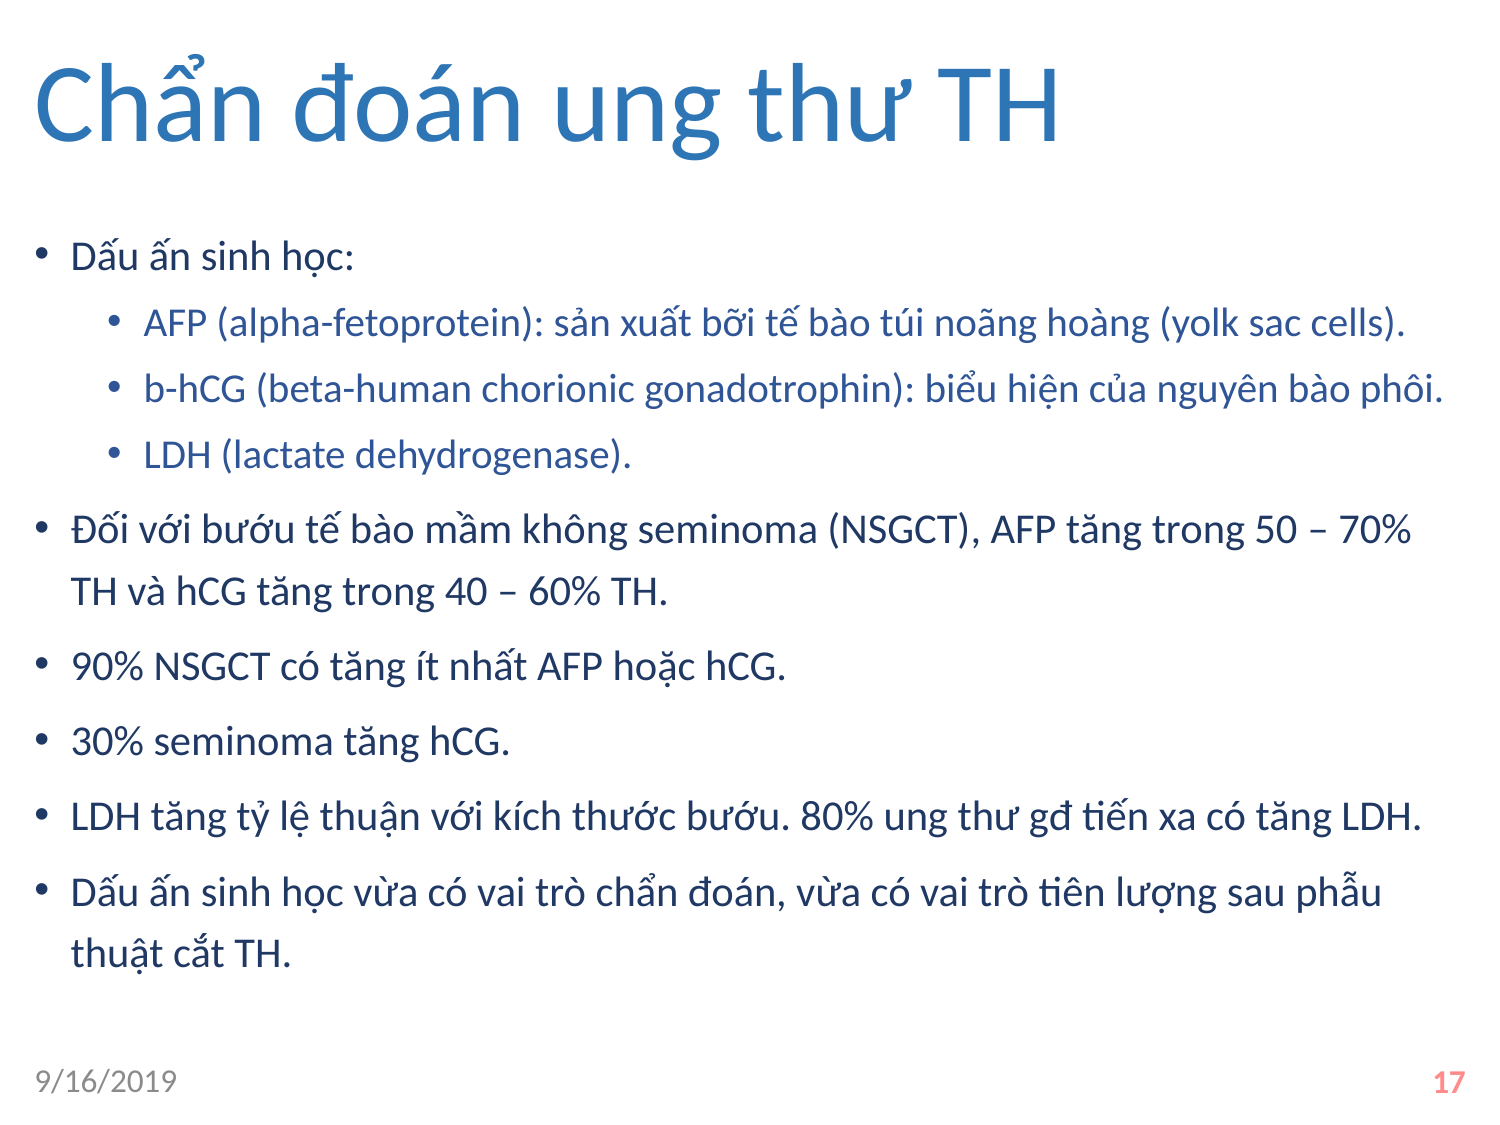

# Chẩn đoán ung thư TH
Dấu ấn sinh học:
AFP (alpha-fetoprotein): sản xuất bỡi tế bào túi noãng hoàng (yolk sac cells).
b-hCG (beta-human chorionic gonadotrophin): biểu hiện của nguyên bào phôi.
LDH (lactate dehydrogenase).
Đối với bướu tế bào mầm không seminoma (NSGCT), AFP tăng trong 50 – 70% TH và hCG tăng trong 40 – 60% TH.
90% NSGCT có tăng ít nhất AFP hoặc hCG.
30% seminoma tăng hCG.
LDH tăng tỷ lệ thuận với kích thước bướu. 80% ung thư gđ tiến xa có tăng LDH.
Dấu ấn sinh học vừa có vai trò chẩn đoán, vừa có vai trò tiên lượng sau phẫu thuật cắt TH.
9/16/2019
17